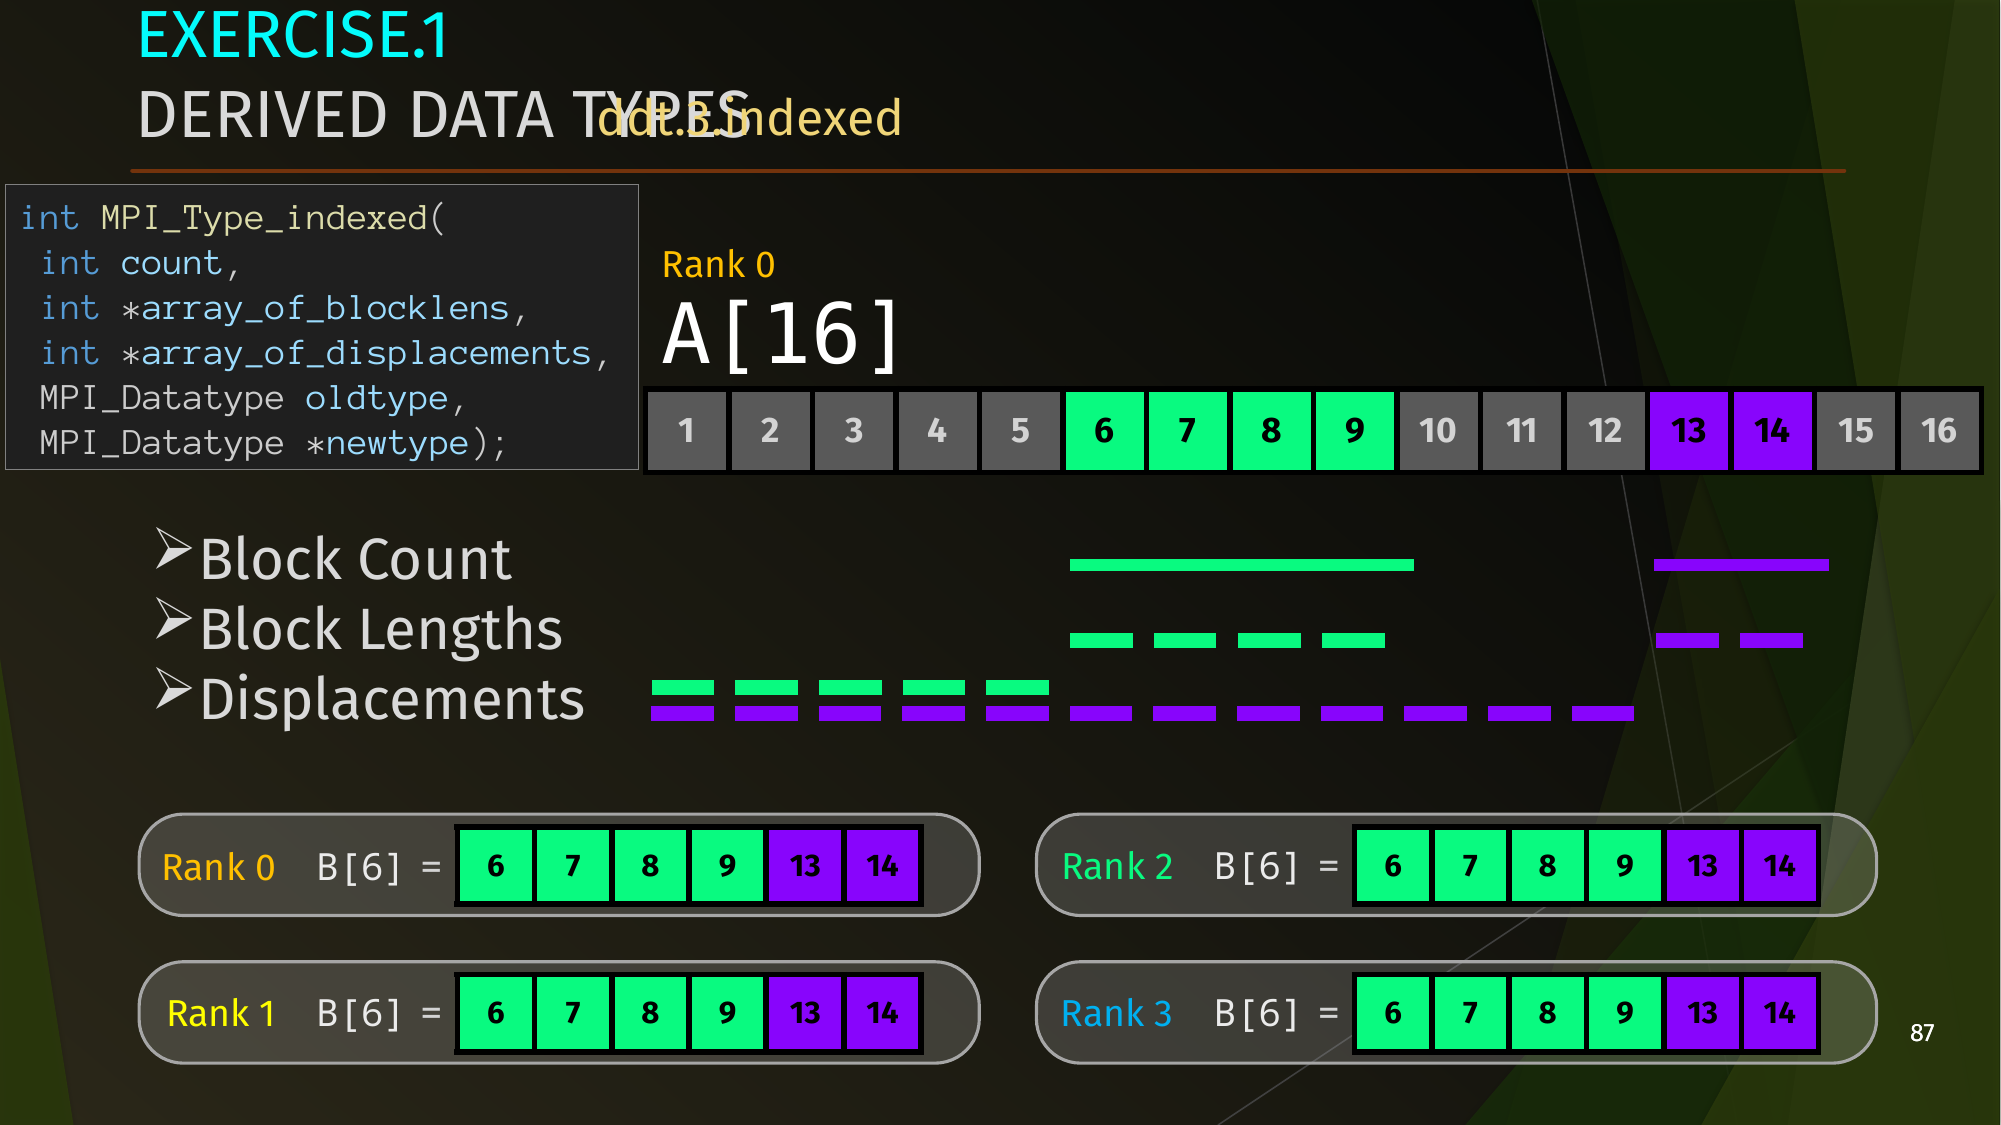

# Exercise.1				     					Derived Data Types

ddt.3.indexed
int MPI_Type_indexed(
 int count,
 int *array_of_blocklens,
 int *array_of_displacements,
 MPI_Datatype oldtype,
 MPI_Datatype *newtype);
Rank 0
A[16]
| 1 | 2 | 3 | 4 | 5 | 6 | 7 | 8 | 9 | 10 | 11 | 12 | 13 | 14 | 15 | 16 |
| --- | --- | --- | --- | --- | --- | --- | --- | --- | --- | --- | --- | --- | --- | --- | --- |
Block Count
Block Lengths
Displacements

| 6 | 7 | 8 | 9 |
| --- | --- | --- | --- |
| 13 | 14 |
| --- | --- |
| 6 | 7 | 8 | 9 |
| --- | --- | --- | --- |
| 13 | 14 |
| --- | --- |
Rank 2    B[6] =
Rank 0    B[6] =

| 6 | 7 | 8 | 9 |
| --- | --- | --- | --- |
| 13 | 14 |
| --- | --- |
| 6 | 7 | 8 | 9 |
| --- | --- | --- | --- |
| 13 | 14 |
| --- | --- |
Rank 1    B[6] =
Rank 3    B[6] =
87
87